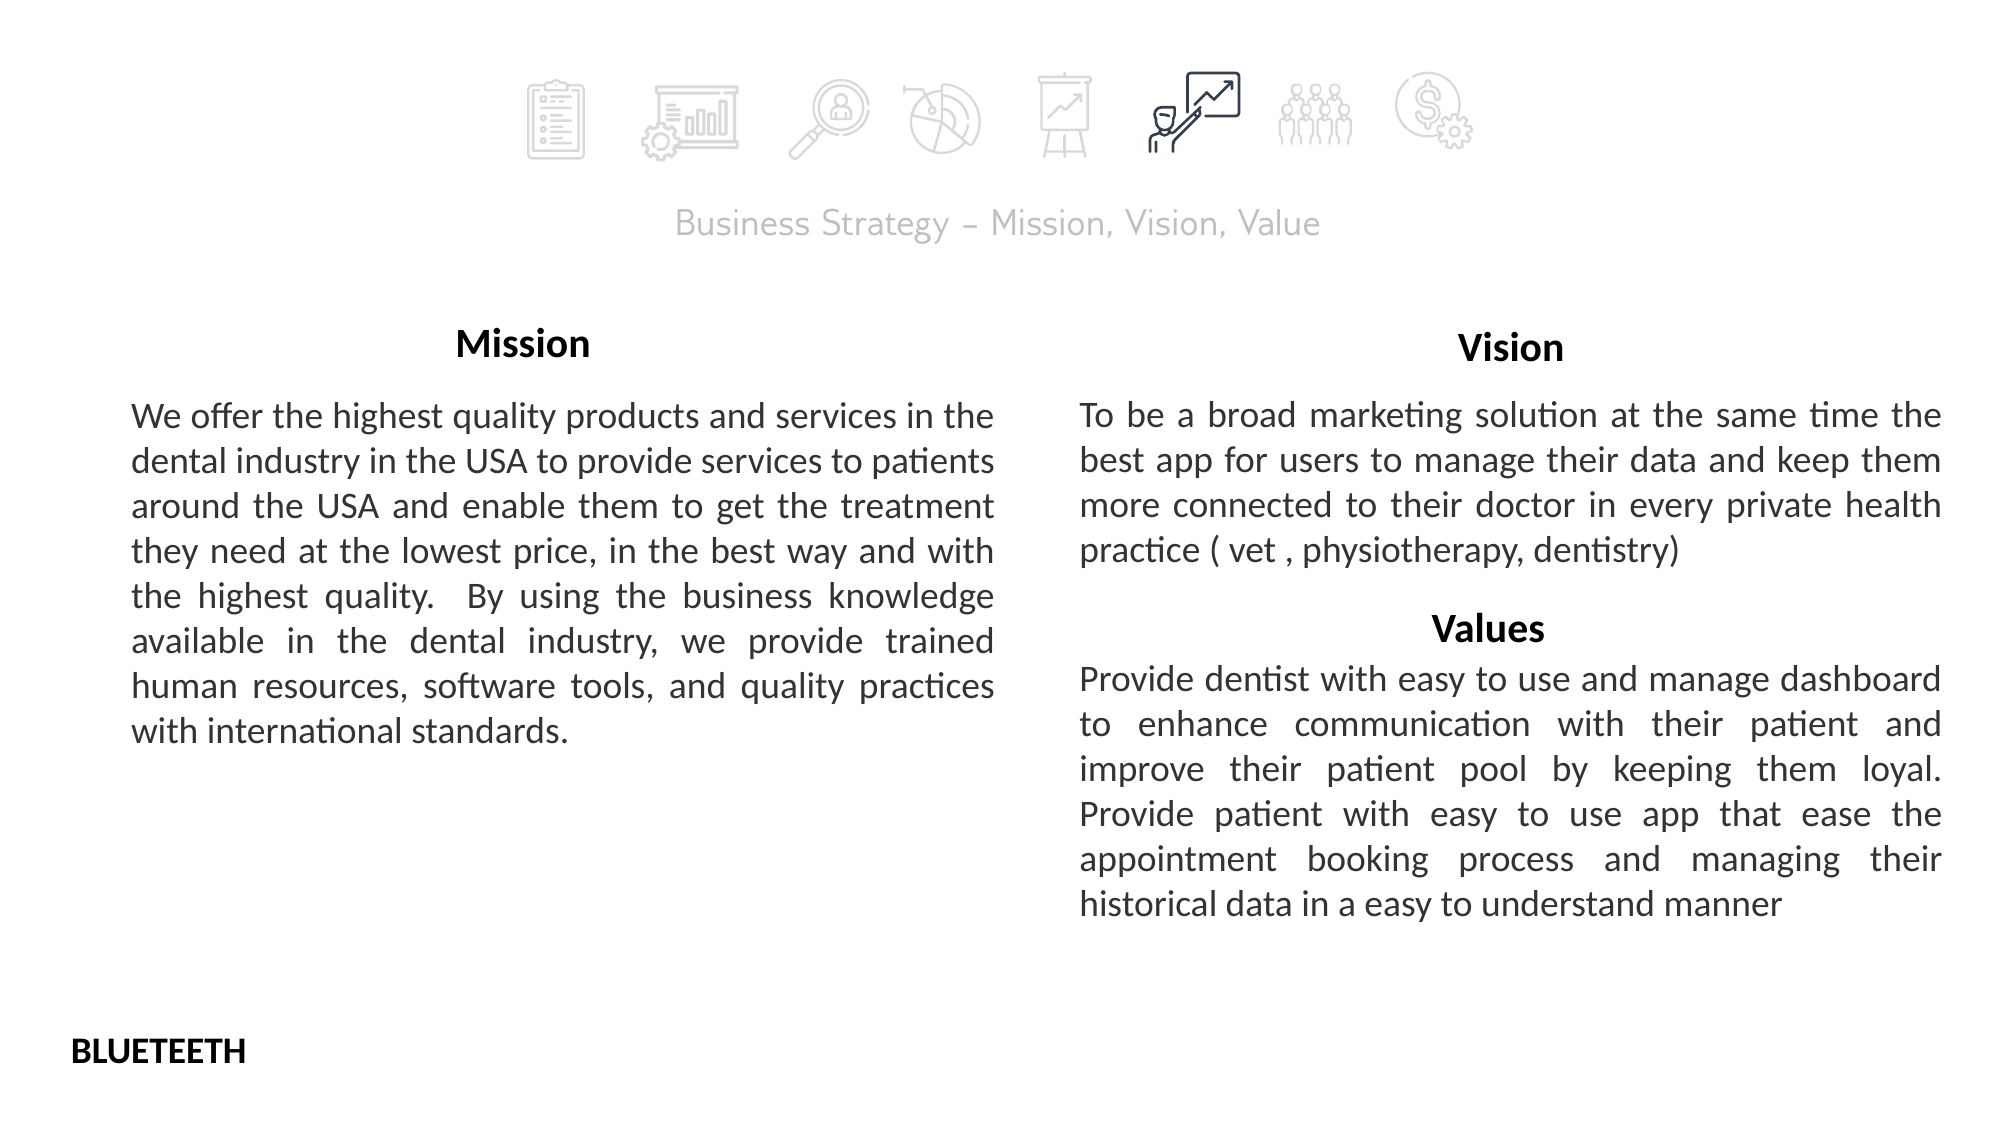

Business Strategy – Mission, Vision, Value
Mission
Vision
To be a broad marketing solution at the same time the best app for users to manage their data and keep them more connected to their doctor in every private health practice ( vet , physiotherapy, dentistry)
We offer the highest quality products and services in the dental industry in the USA to provide services to patients around the USA and enable them to get the treatment they need at the lowest price, in the best way and with the highest quality.  By using the business knowledge available in the dental industry, we provide trained human resources, software tools, and quality practices with international standards.
Values
Provide dentist with easy to use and manage dashboard to enhance communication with their patient and improve their patient pool by keeping them loyal. Provide patient with easy to use app that ease the appointment booking process and managing their historical data in a easy to understand manner
BLUETEETH